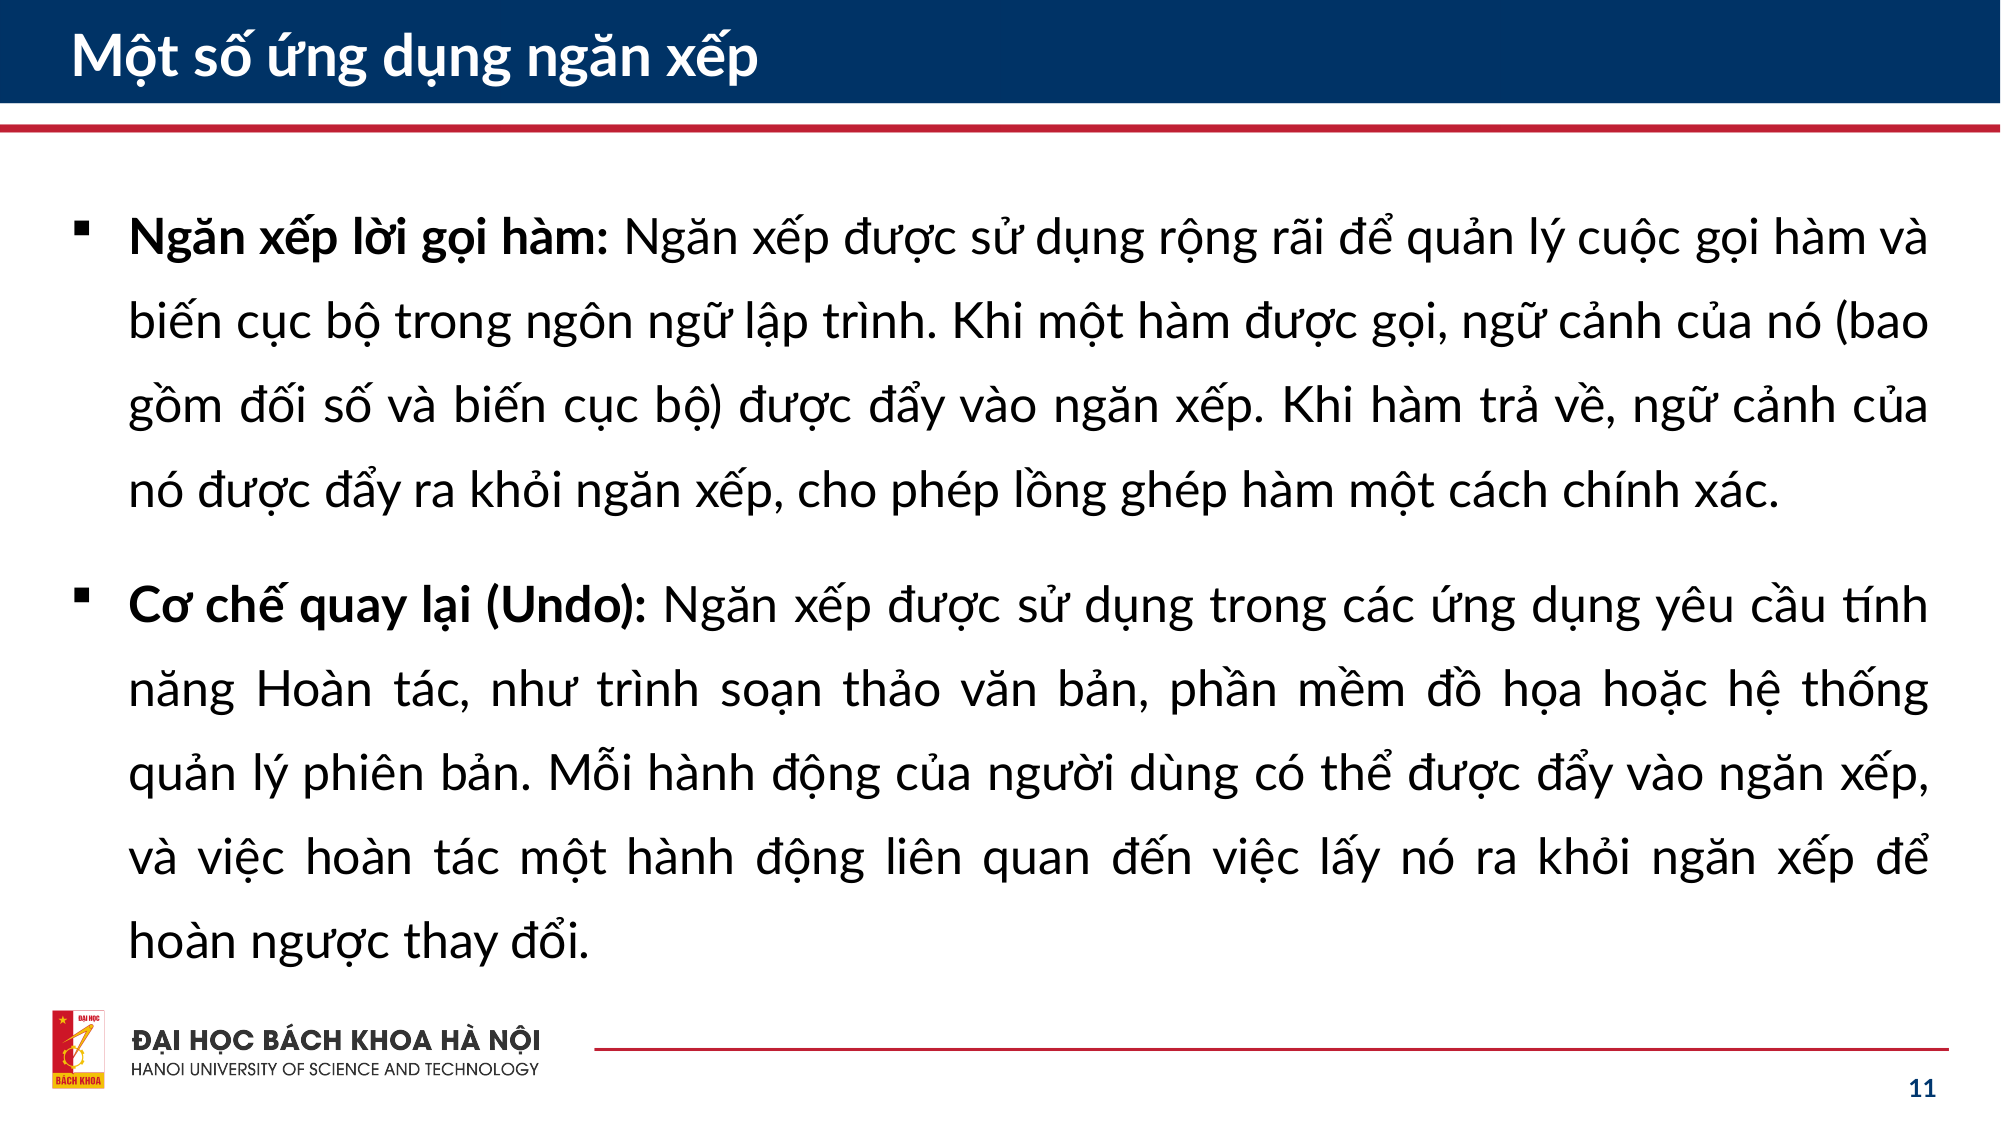

# Một số ứng dụng ngăn xếp
Ngăn xếp lời gọi hàm: Ngăn xếp được sử dụng rộng rãi để quản lý cuộc gọi hàm và biến cục bộ trong ngôn ngữ lập trình. Khi một hàm được gọi, ngữ cảnh của nó (bao gồm đối số và biến cục bộ) được đẩy vào ngăn xếp. Khi hàm trả về, ngữ cảnh của nó được đẩy ra khỏi ngăn xếp, cho phép lồng ghép hàm một cách chính xác.
Cơ chế quay lại (Undo): Ngăn xếp được sử dụng trong các ứng dụng yêu cầu tính năng Hoàn tác, như trình soạn thảo văn bản, phần mềm đồ họa hoặc hệ thống quản lý phiên bản. Mỗi hành động của người dùng có thể được đẩy vào ngăn xếp, và việc hoàn tác một hành động liên quan đến việc lấy nó ra khỏi ngăn xếp để hoàn ngược thay đổi.
11